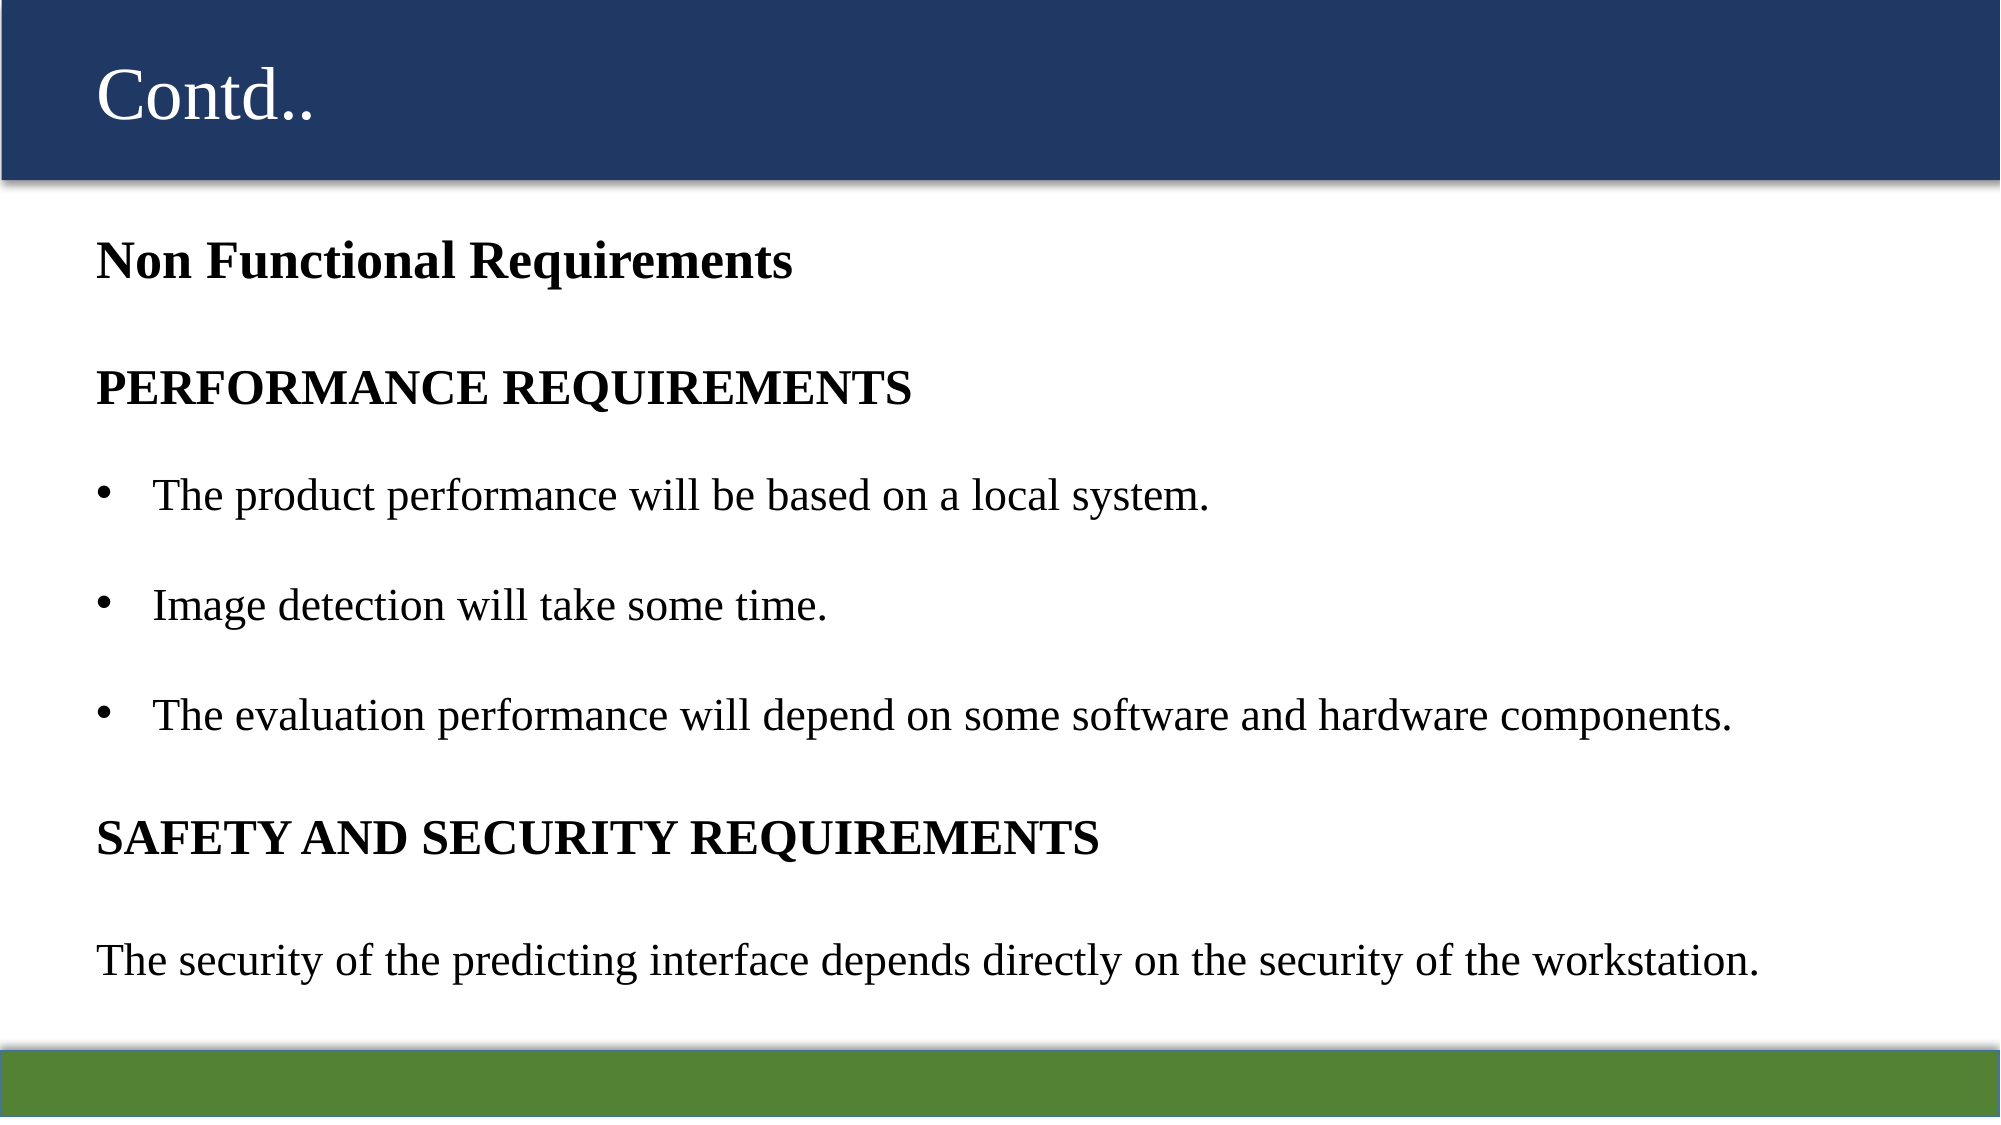

Contd..
Non Functional Requirements

PERFORMANCE REQUIREMENTS

The product performance will be based on a local system.

Image detection will take some time.

The evaluation performance will depend on some software and hardware components.

SAFETY AND SECURITY REQUIREMENTS

The security of the predicting interface depends directly on the security of the workstation.

14